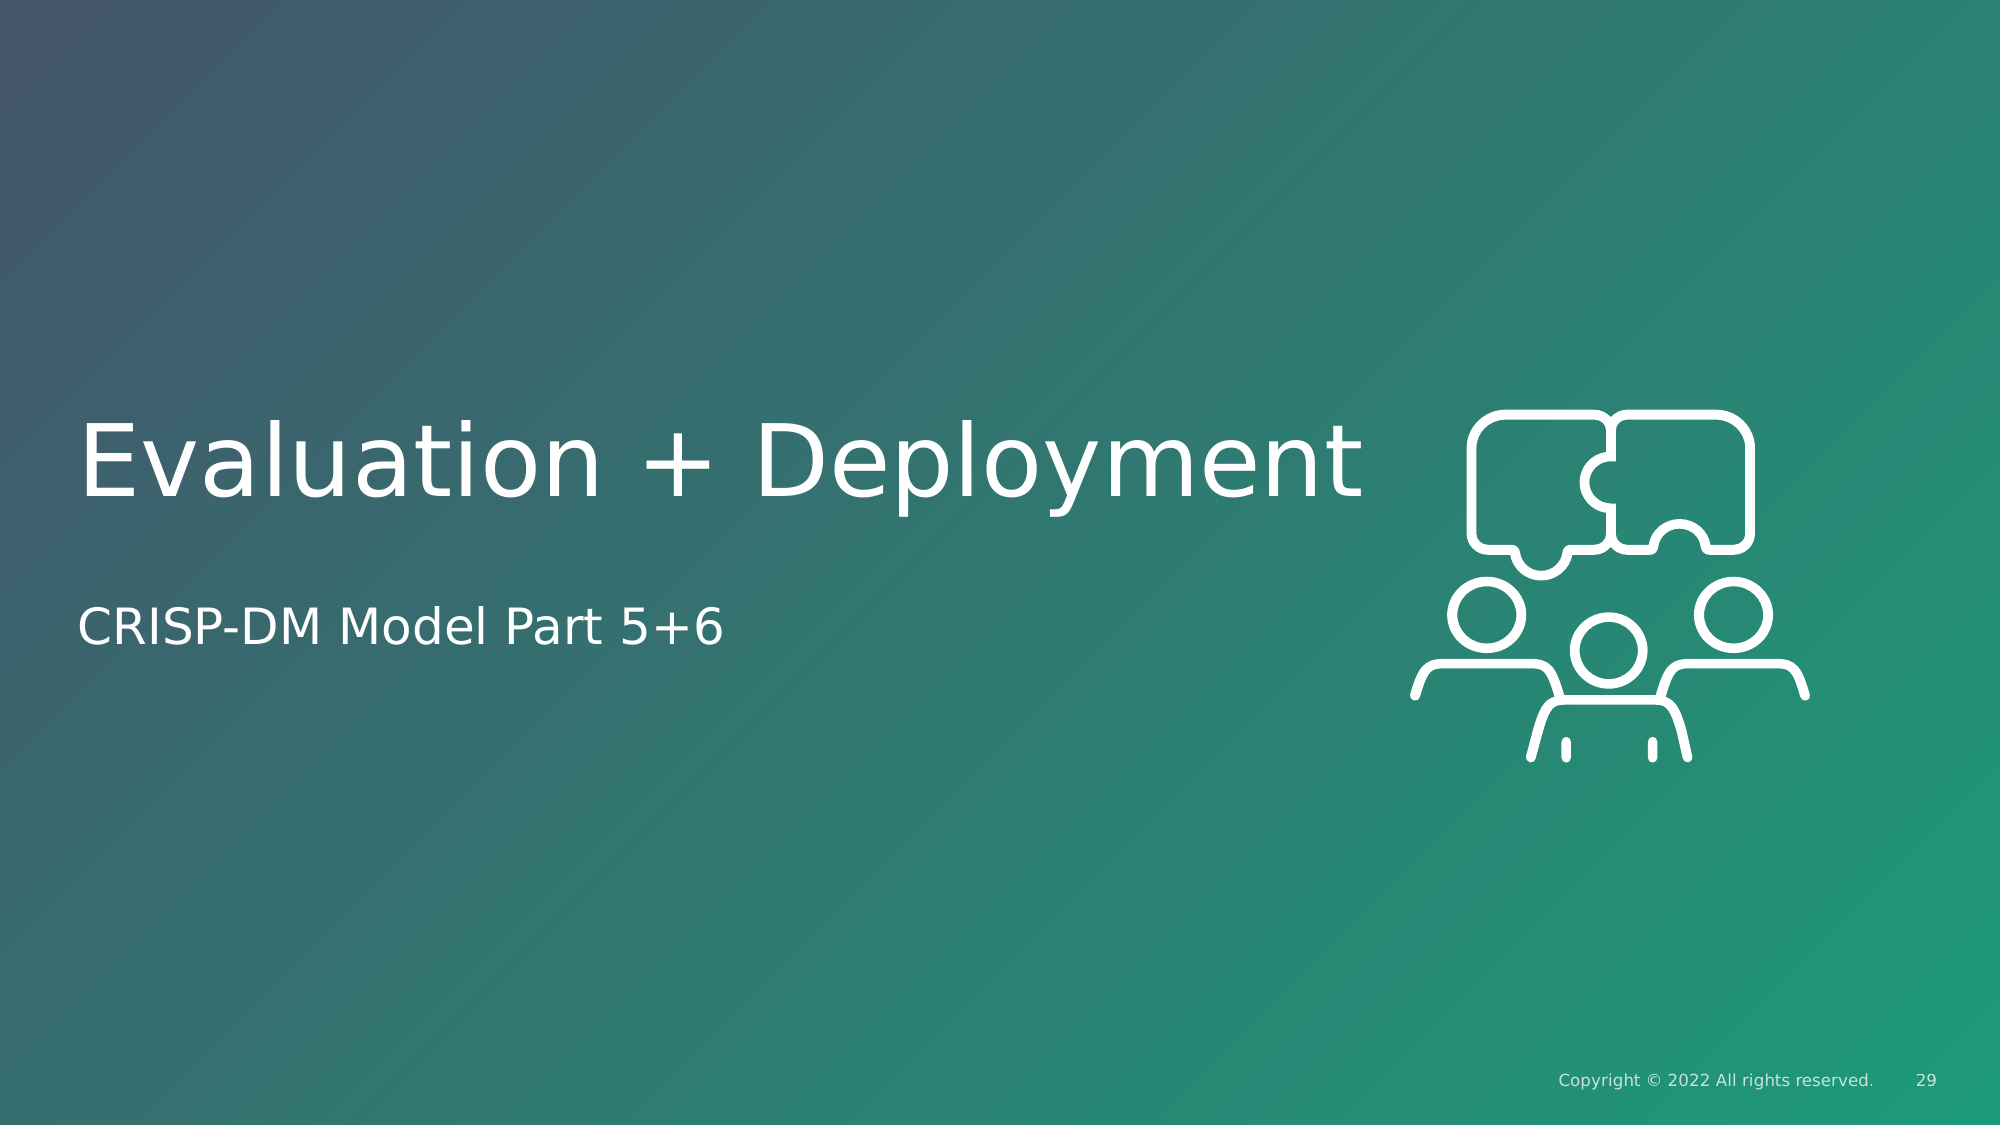

Evaluation + Deployment

CRISP-DM Model Part 5+6